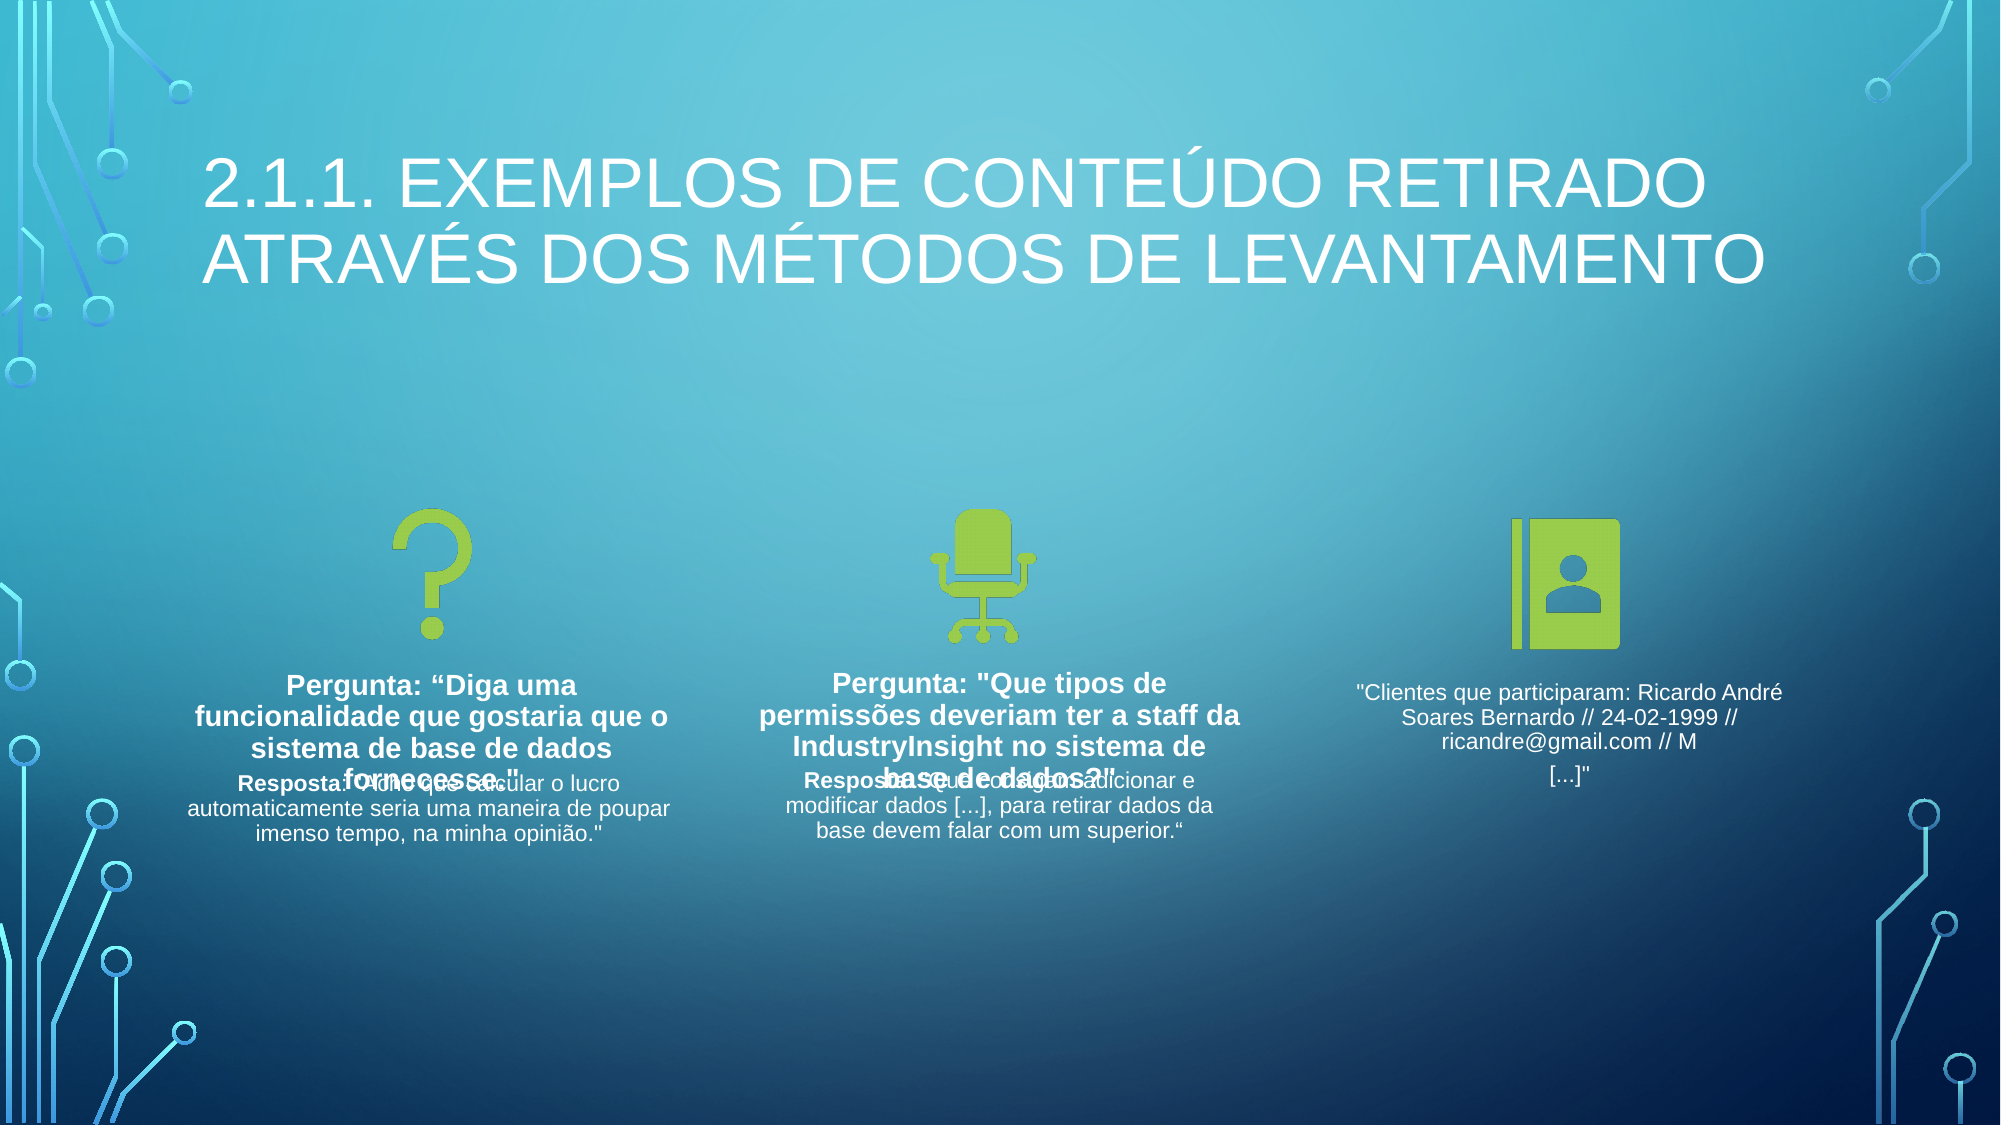

# 2.1.1. Exemplos de conteúdo retirado através dos métodos de levantamento
Pergunta: “Diga uma funcionalidade que gostaria que o sistema de base de dados fornecesse."
Resposta: "Acho que calcular o lucro automaticamente seria uma maneira de poupar imenso tempo, na minha opinião."
Pergunta: "Que tipos de permissões deveriam ter a staff da IndustryInsight no sistema de base de dados?"
Resposta: "Que consigam adicionar e modificar dados [...], para retirar dados da base devem falar com um superior.“

"Clientes que participaram: Ricardo André Soares Bernardo // 24-02-1999 // ricandre@gmail.com // M
[...]"